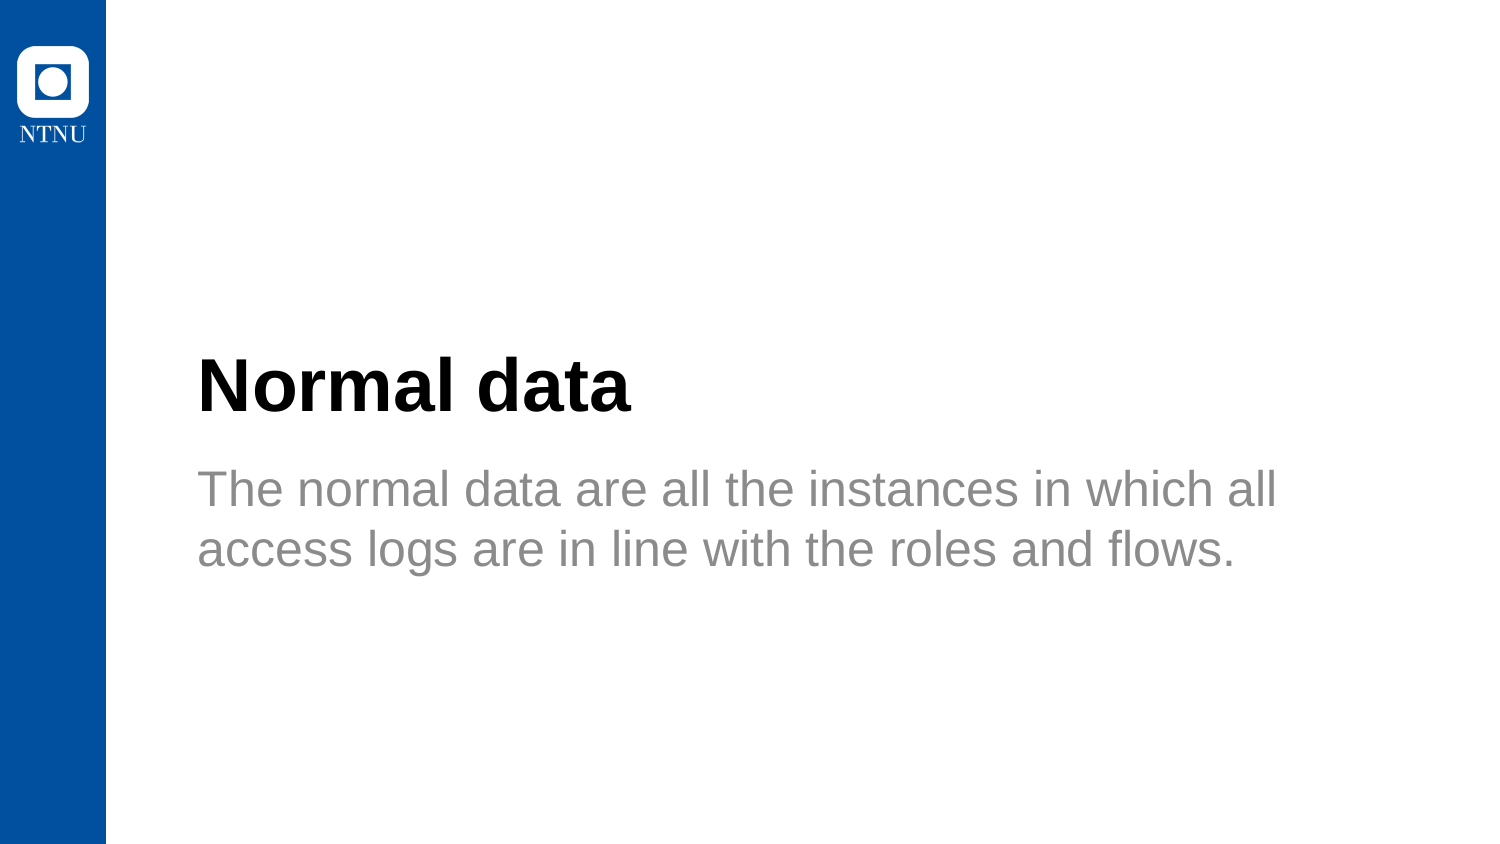

Normal data
The normal data are all the instances in which all access logs are in line with the roles and flows.